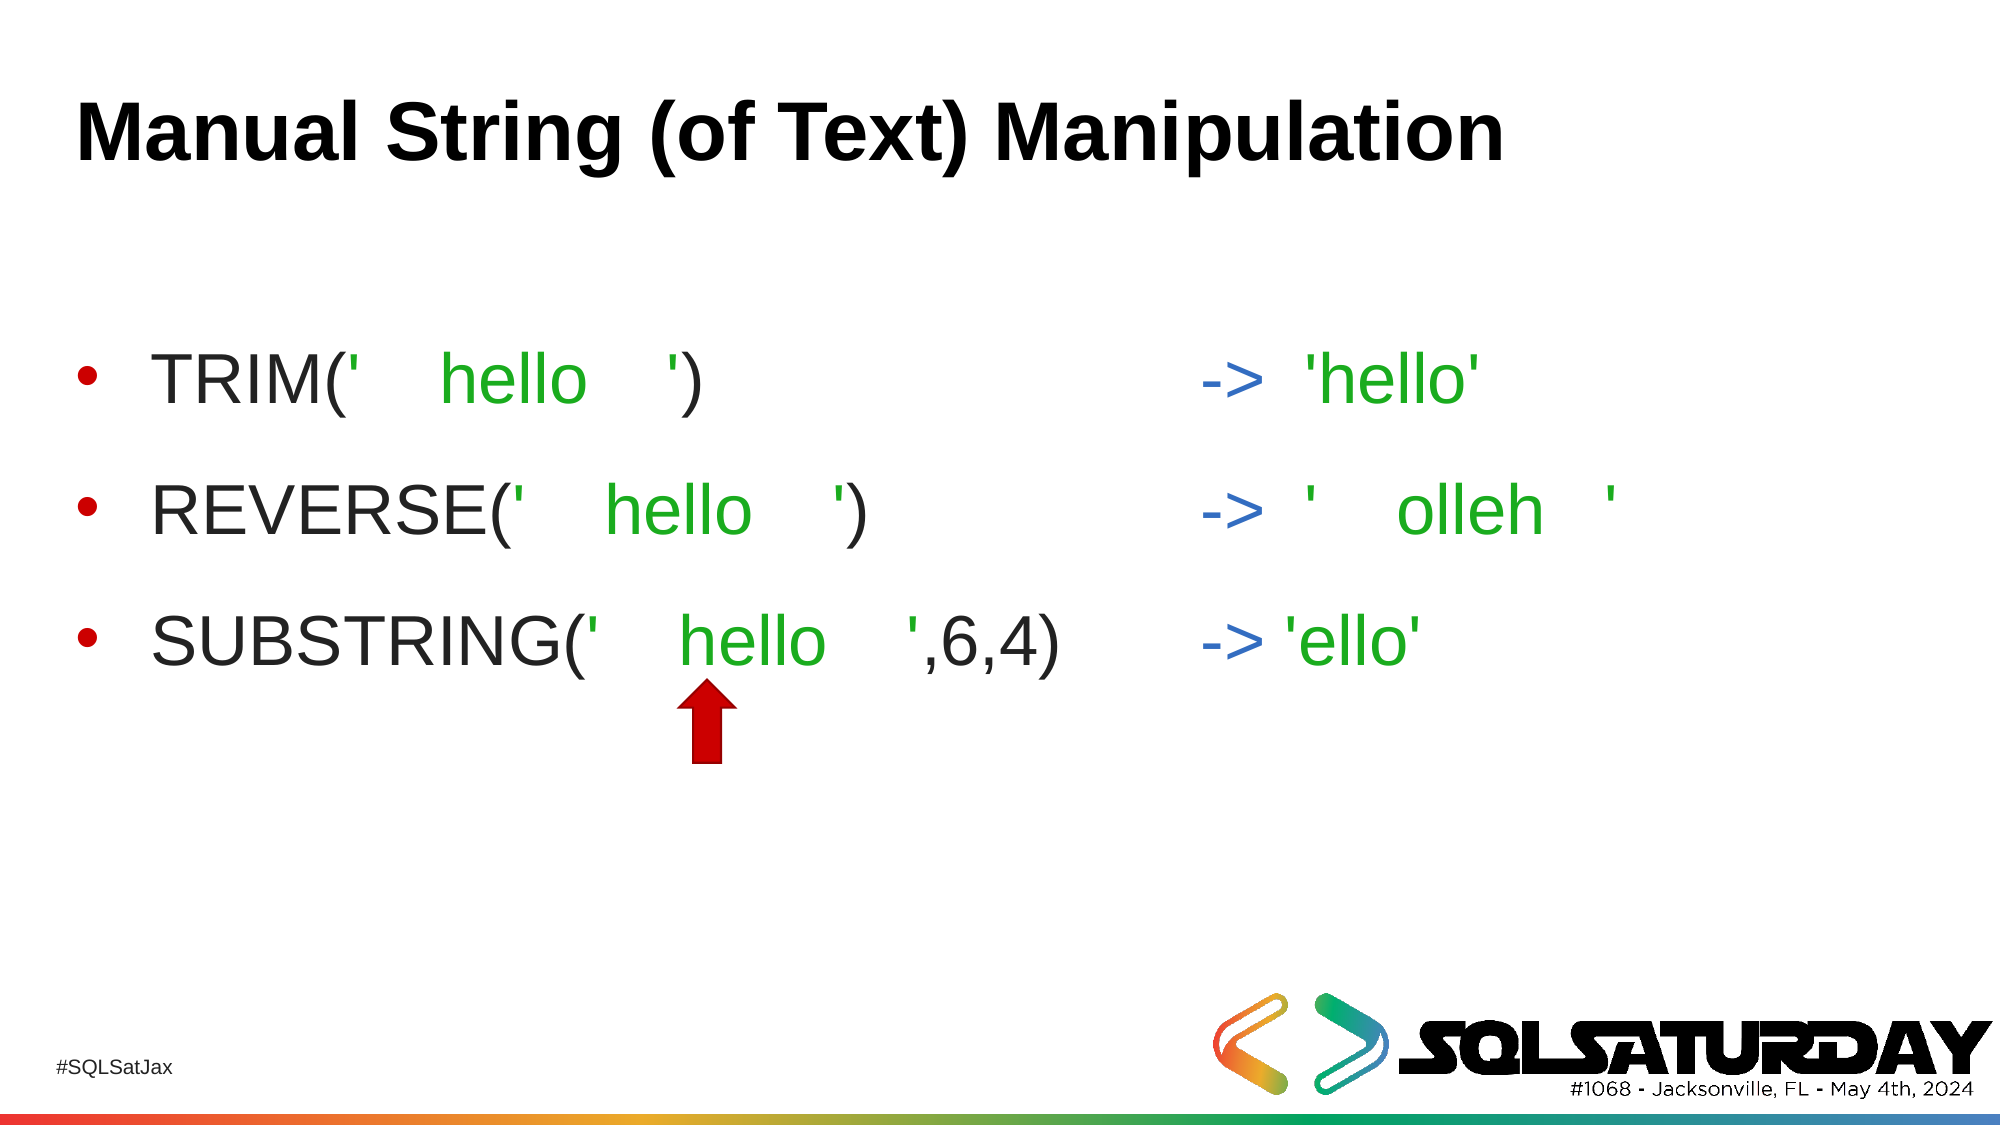

# Manual String (of Text) Manipulation
TRIM('    hello    ')   			->  'hello'
REVERSE('    hello    ')   		->  '    olleh   '
SUBSTRING('    hello    ',6,4)   	-> 'ello'